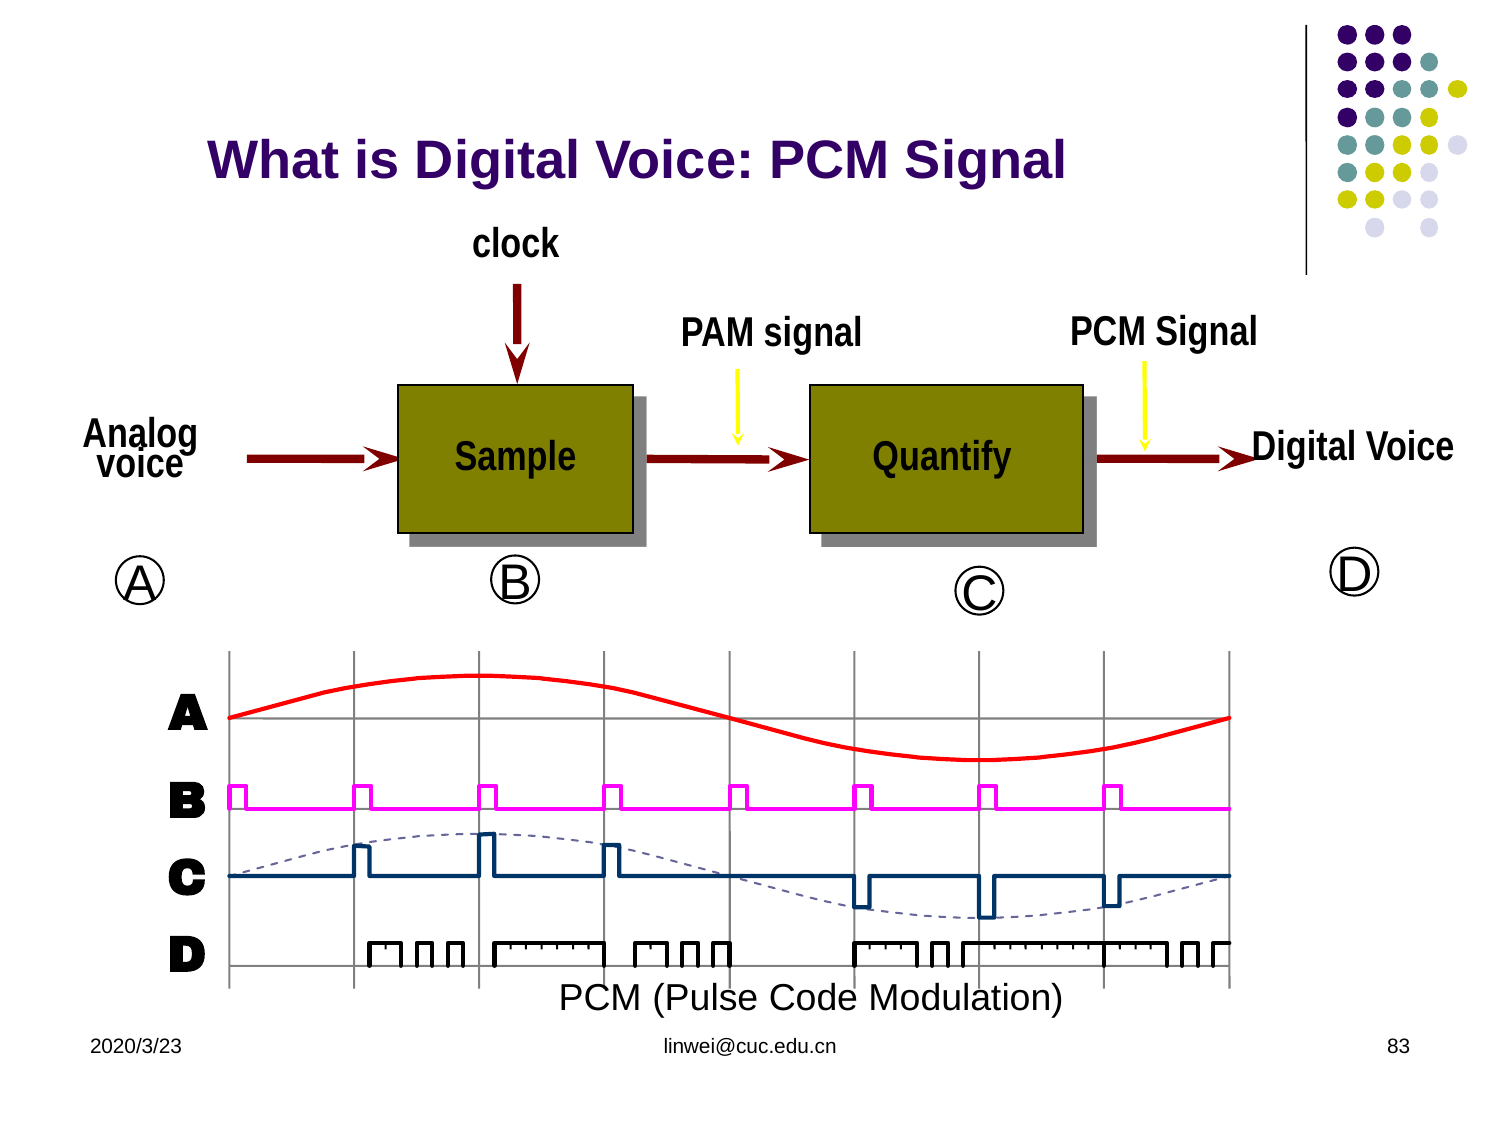

What is Digital Voice: PCM Signal
clock

PCM Signal
PAM signal

Sample
Quantify
Analog voice
Digital Voice

D
B
A
C

A

B

C

D

PCM (Pulse Code Modulation)

2020/3/23
linwei@cuc.edu.cn
83